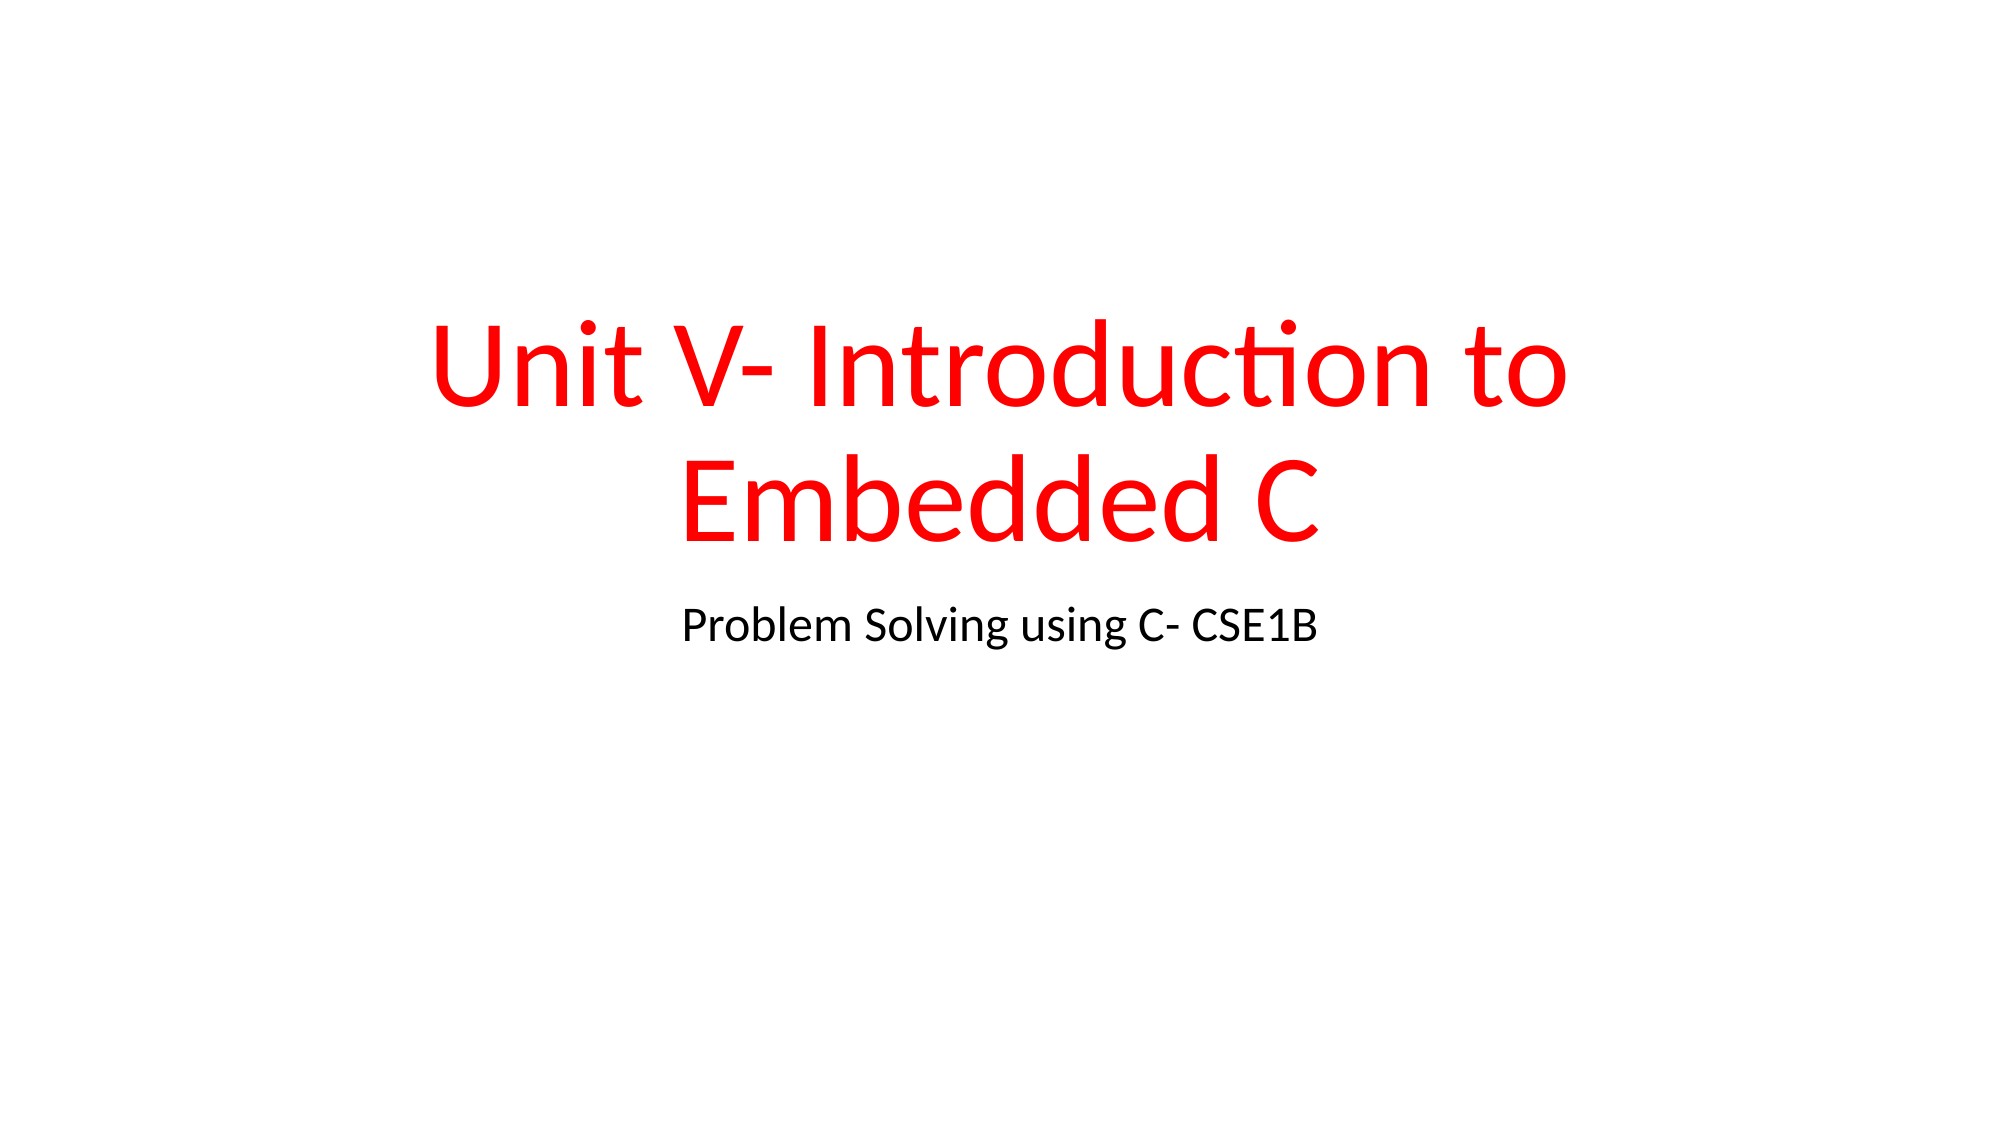

# Unit V- Introduction to Embedded C
Problem Solving using C- CSE1B